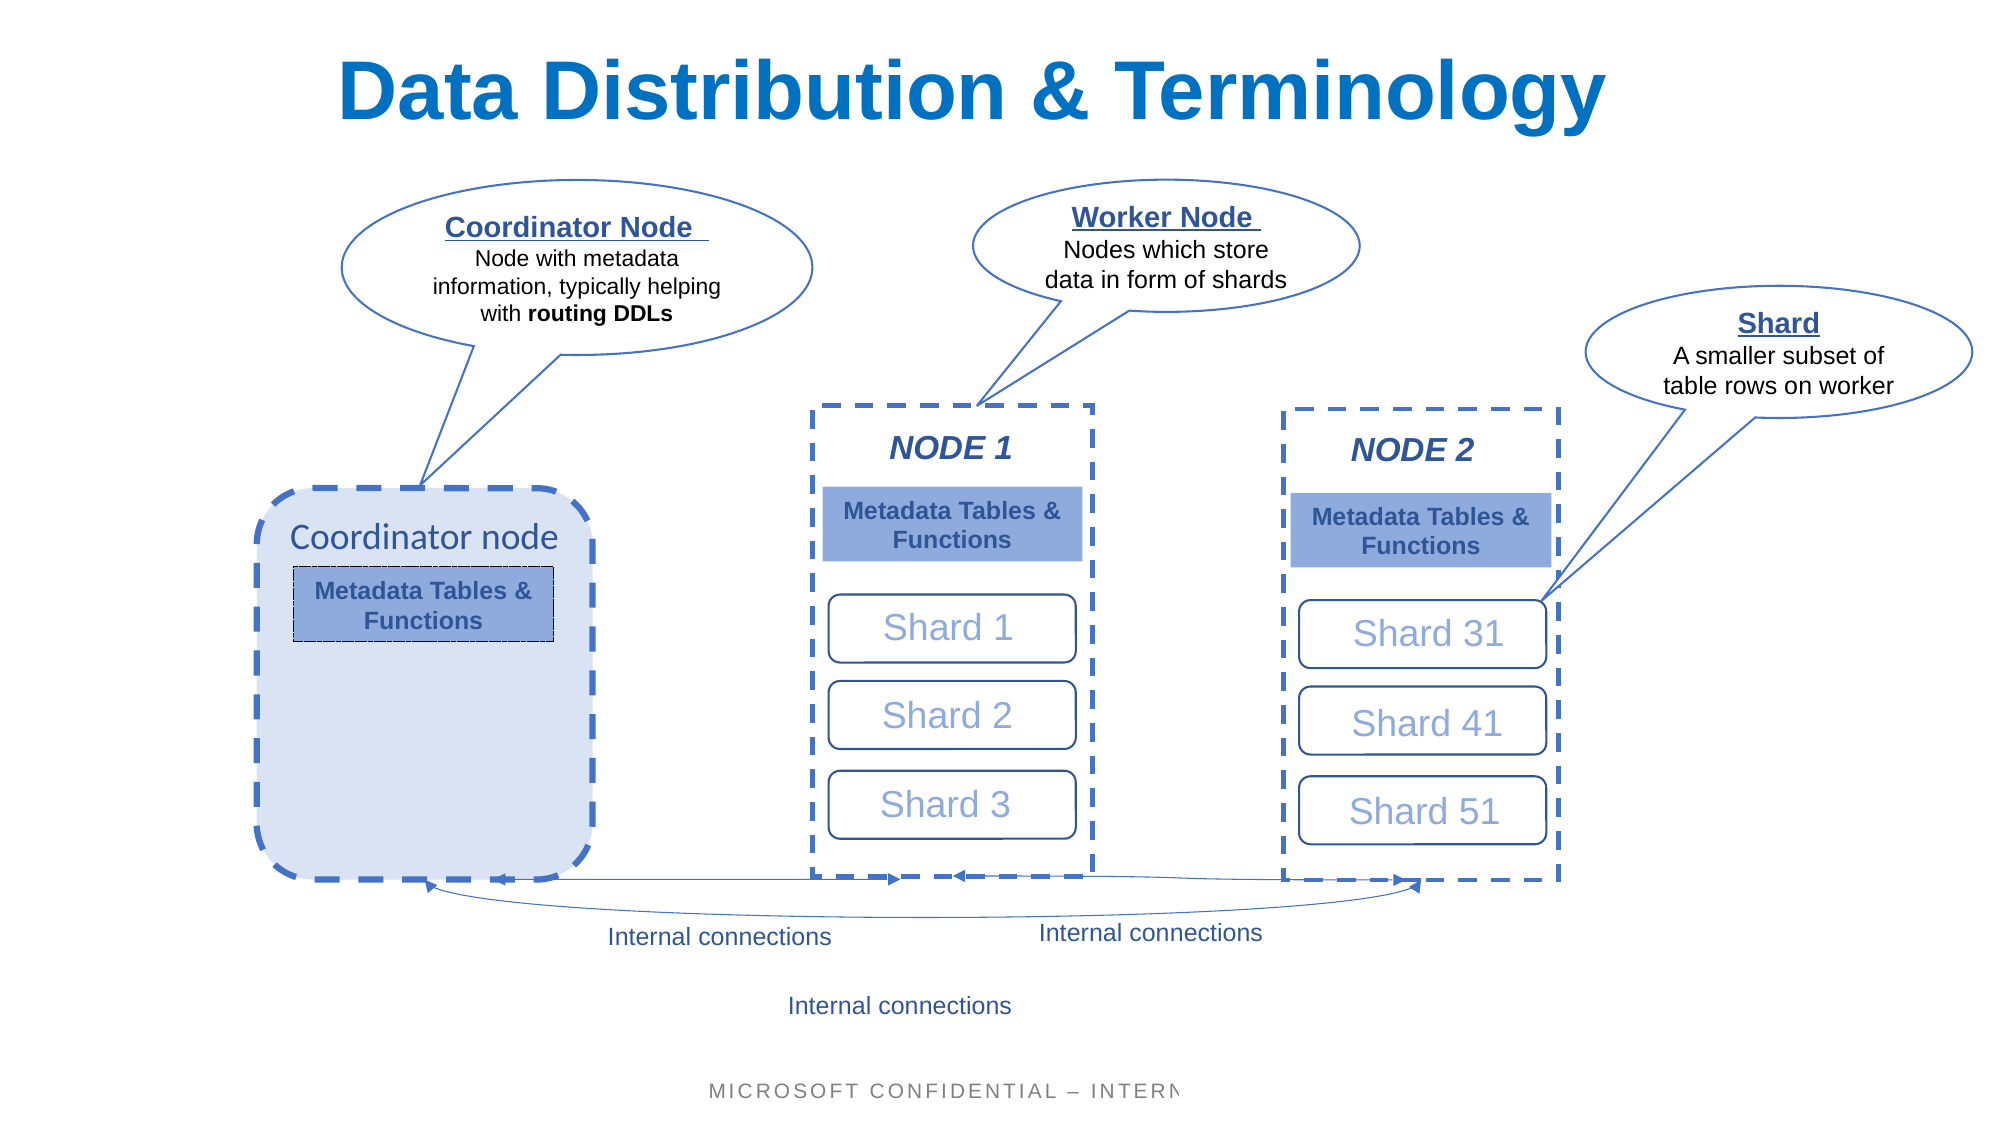

# Data Distribution & Terminology
Worker Node
Nodes which store data in form of shards
Coordinator Node
Node with metadata information, typically helping with routing DDLs
Shard
A smaller subset of table rows on worker

NODE 1
NODE 2
Metadata Tables & Functions
Coordinator node
Metadata Tables & Functions
Metadata Tables & Functions

Shard 1

Shard 31

Shard 2

Shard 41

Shard 3

Shard 51
Internal connections
Internal connections
Internal connections